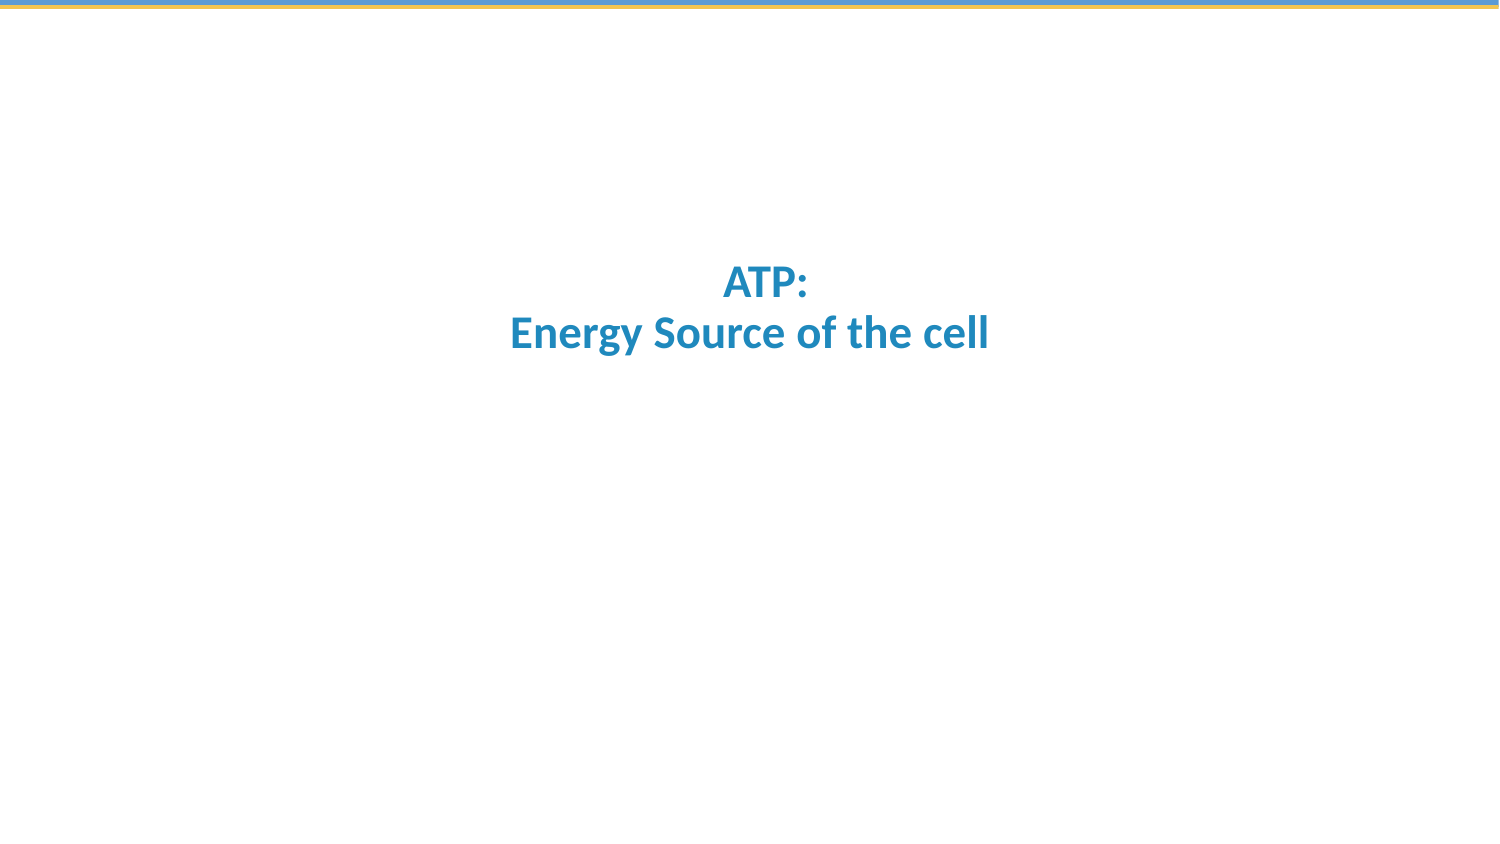

# ATP: Energy Source of the cell